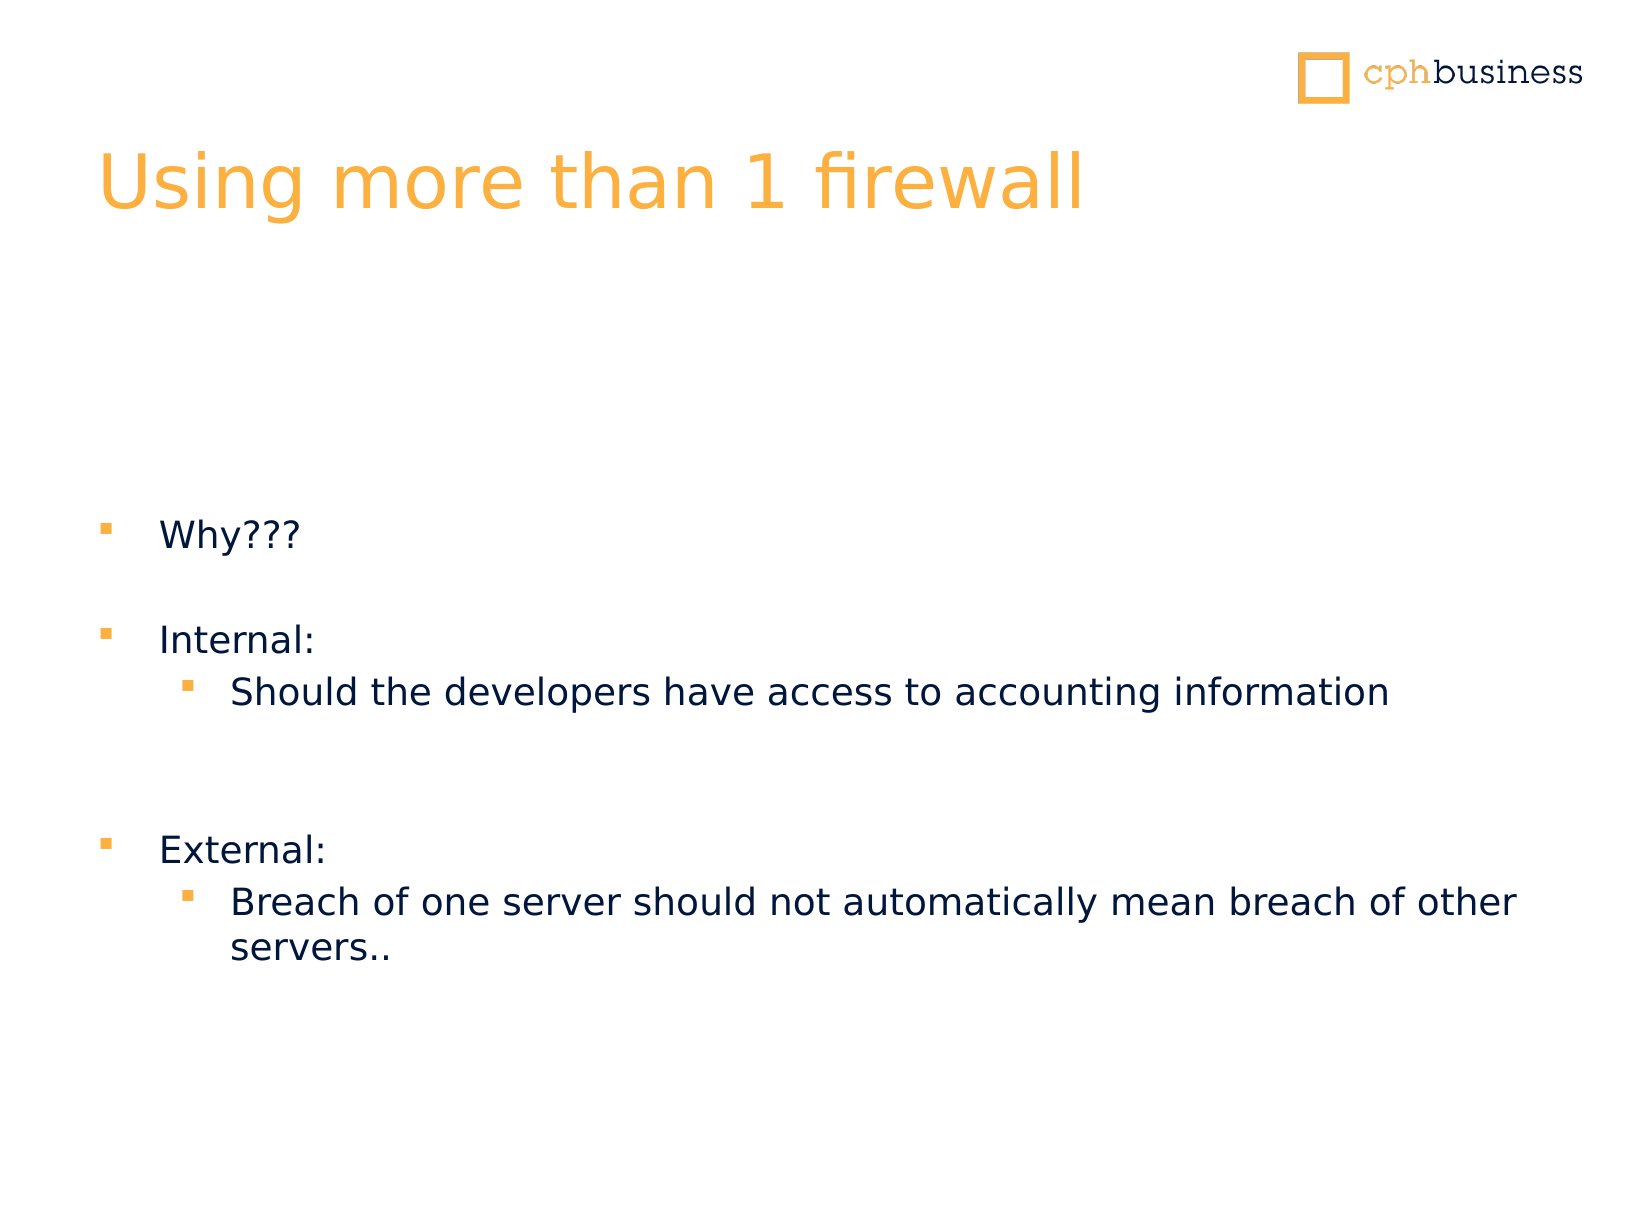

# Using more than 1 firewall

Why???

Internal:
Should the developers have access to accounting information

External:
Breach of one server should not automatically mean breach of other servers..